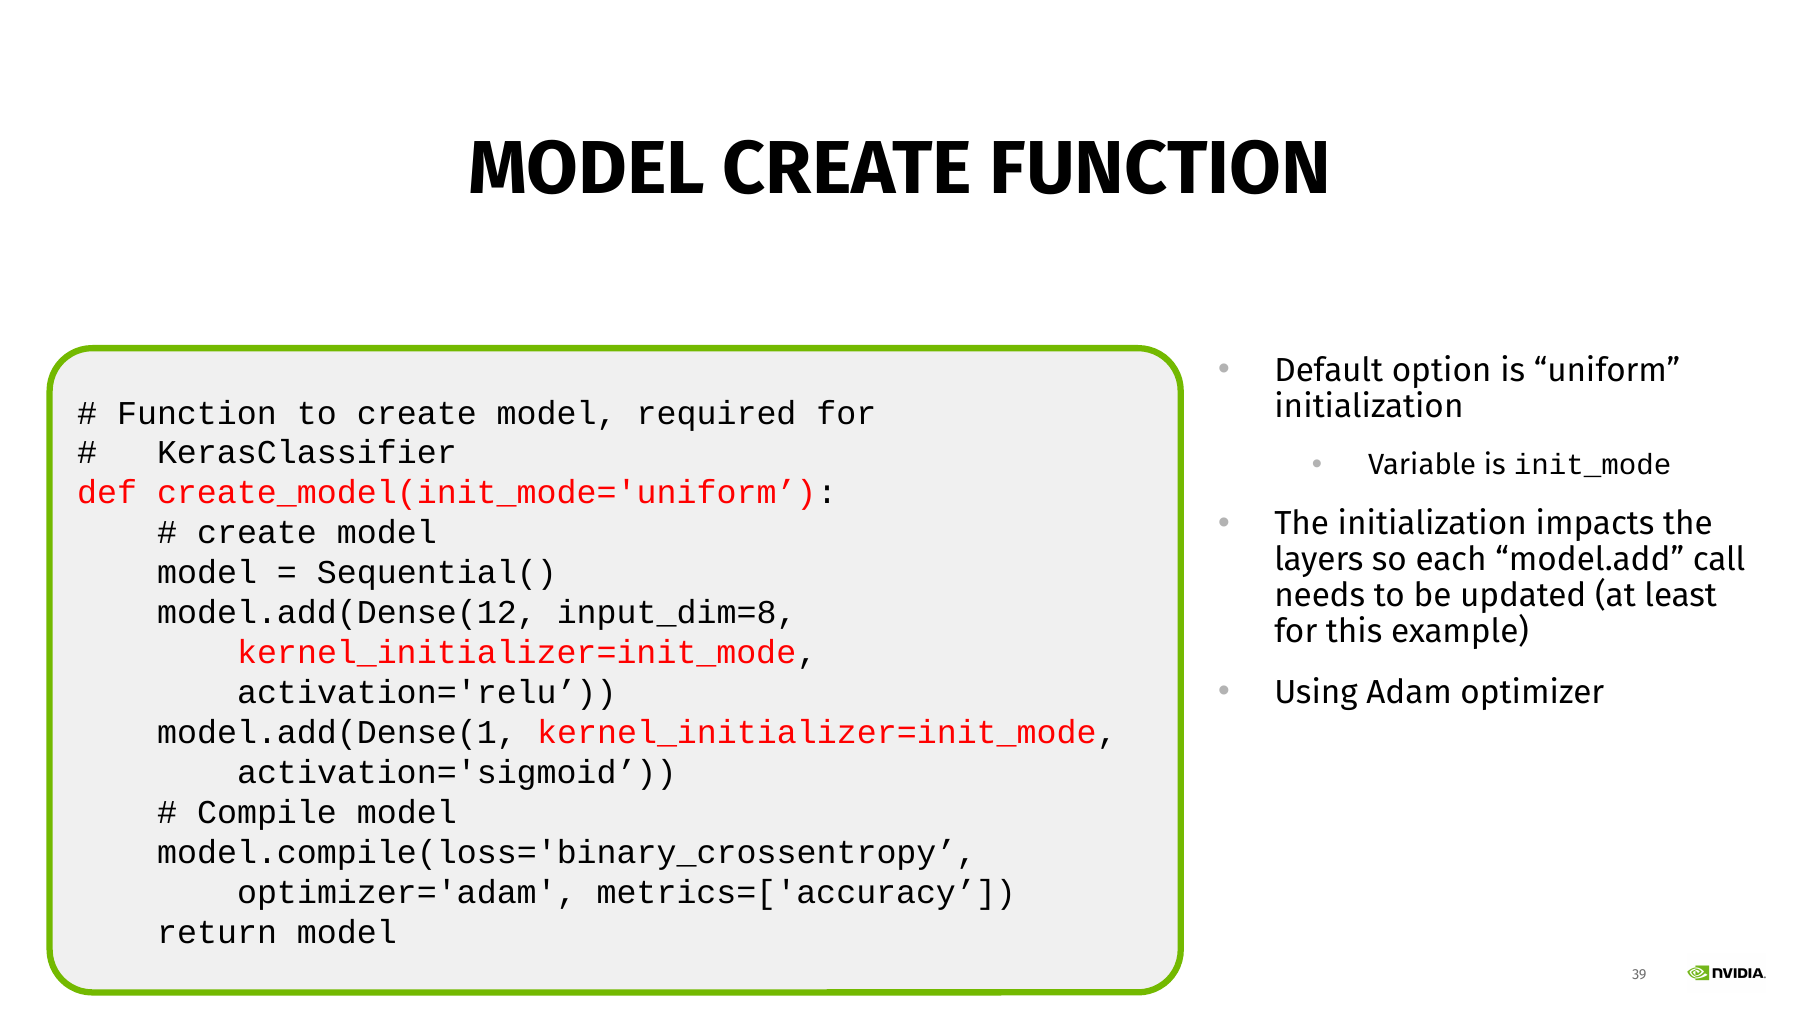

# Model create function
Default option is “uniform” initialization
Variable is init_mode
The initialization impacts the layers so each “model.add” call needs to be updated (at least for this example)
Using Adam optimizer
# Function to create model, required for
#   KerasClassifier
def create_model(init_mode='uniform’):
    # create model
    model = Sequential()
    model.add(Dense(12, input_dim=8,
        kernel_initializer=init_mode,
        activation='relu’))
    model.add(Dense(1, kernel_initializer=init_mode,
        activation='sigmoid’))
    # Compile model
    model.compile(loss='binary_crossentropy’,
        optimizer='adam', metrics=['accuracy’])
    return model